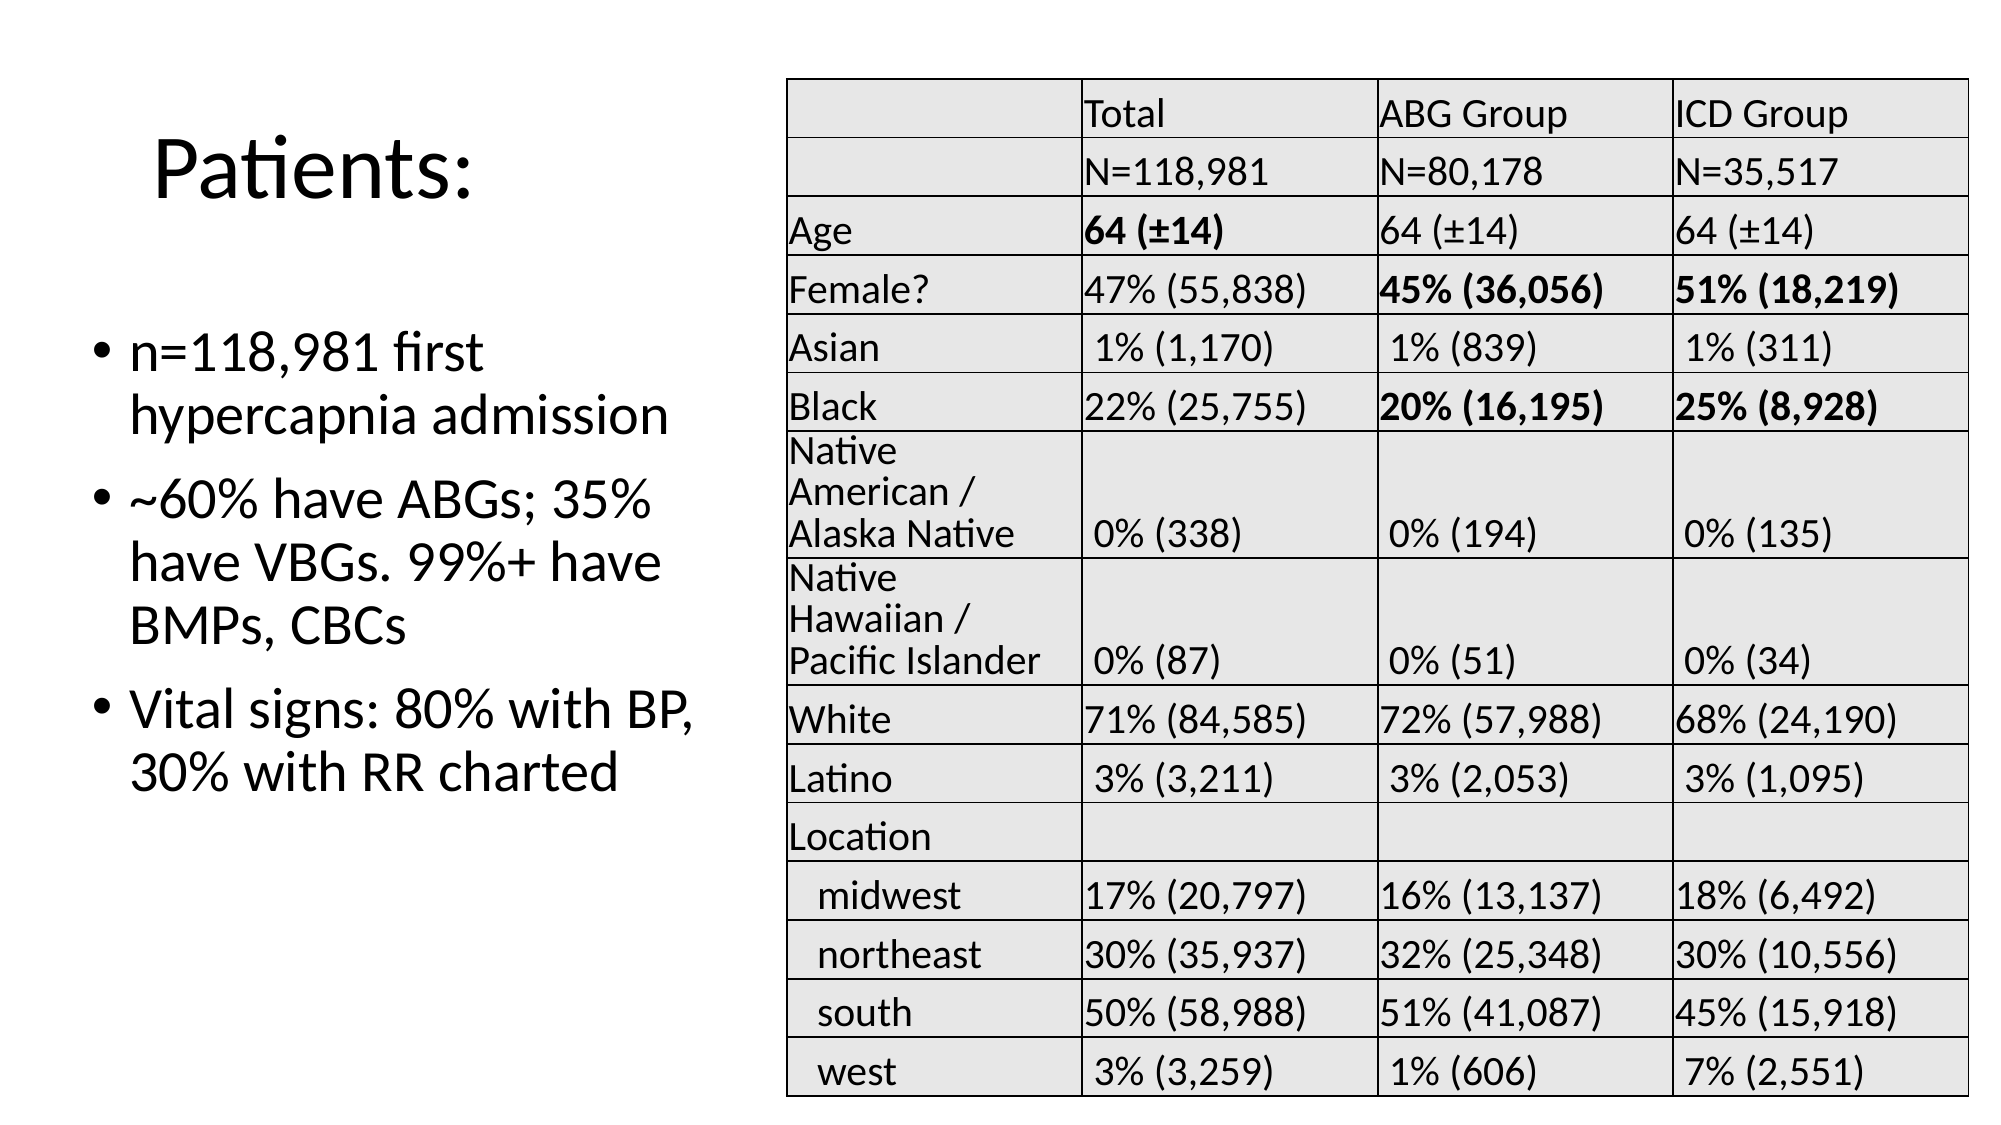

# Patients:
|  | Total | ABG Group | ICD Group |
| --- | --- | --- | --- |
|  | N=118,981 | N=80,178 | N=35,517 |
| Age | 64 (±14) | 64 (±14) | 64 (±14) |
| Female? | 47% (55,838) | 45% (36,056) | 51% (18,219) |
| Asian | 1% (1,170) | 1% (839) | 1% (311) |
| Black | 22% (25,755) | 20% (16,195) | 25% (8,928) |
| Native American / Alaska Native | 0% (338) | 0% (194) | 0% (135) |
| Native Hawaiian / Pacific Islander | 0% (87) | 0% (51) | 0% (34) |
| White | 71% (84,585) | 72% (57,988) | 68% (24,190) |
| Latino | 3% (3,211) | 3% (2,053) | 3% (1,095) |
| Location |  |  |  |
| midwest | 17% (20,797) | 16% (13,137) | 18% (6,492) |
| northeast | 30% (35,937) | 32% (25,348) | 30% (10,556) |
| south | 50% (58,988) | 51% (41,087) | 45% (15,918) |
| west | 3% (3,259) | 1% (606) | 7% (2,551) |
n=118,981 first hypercapnia admission
~60% have ABGs; 35% have VBGs. 99%+ have BMPs, CBCs
Vital signs: 80% with BP, 30% with RR charted